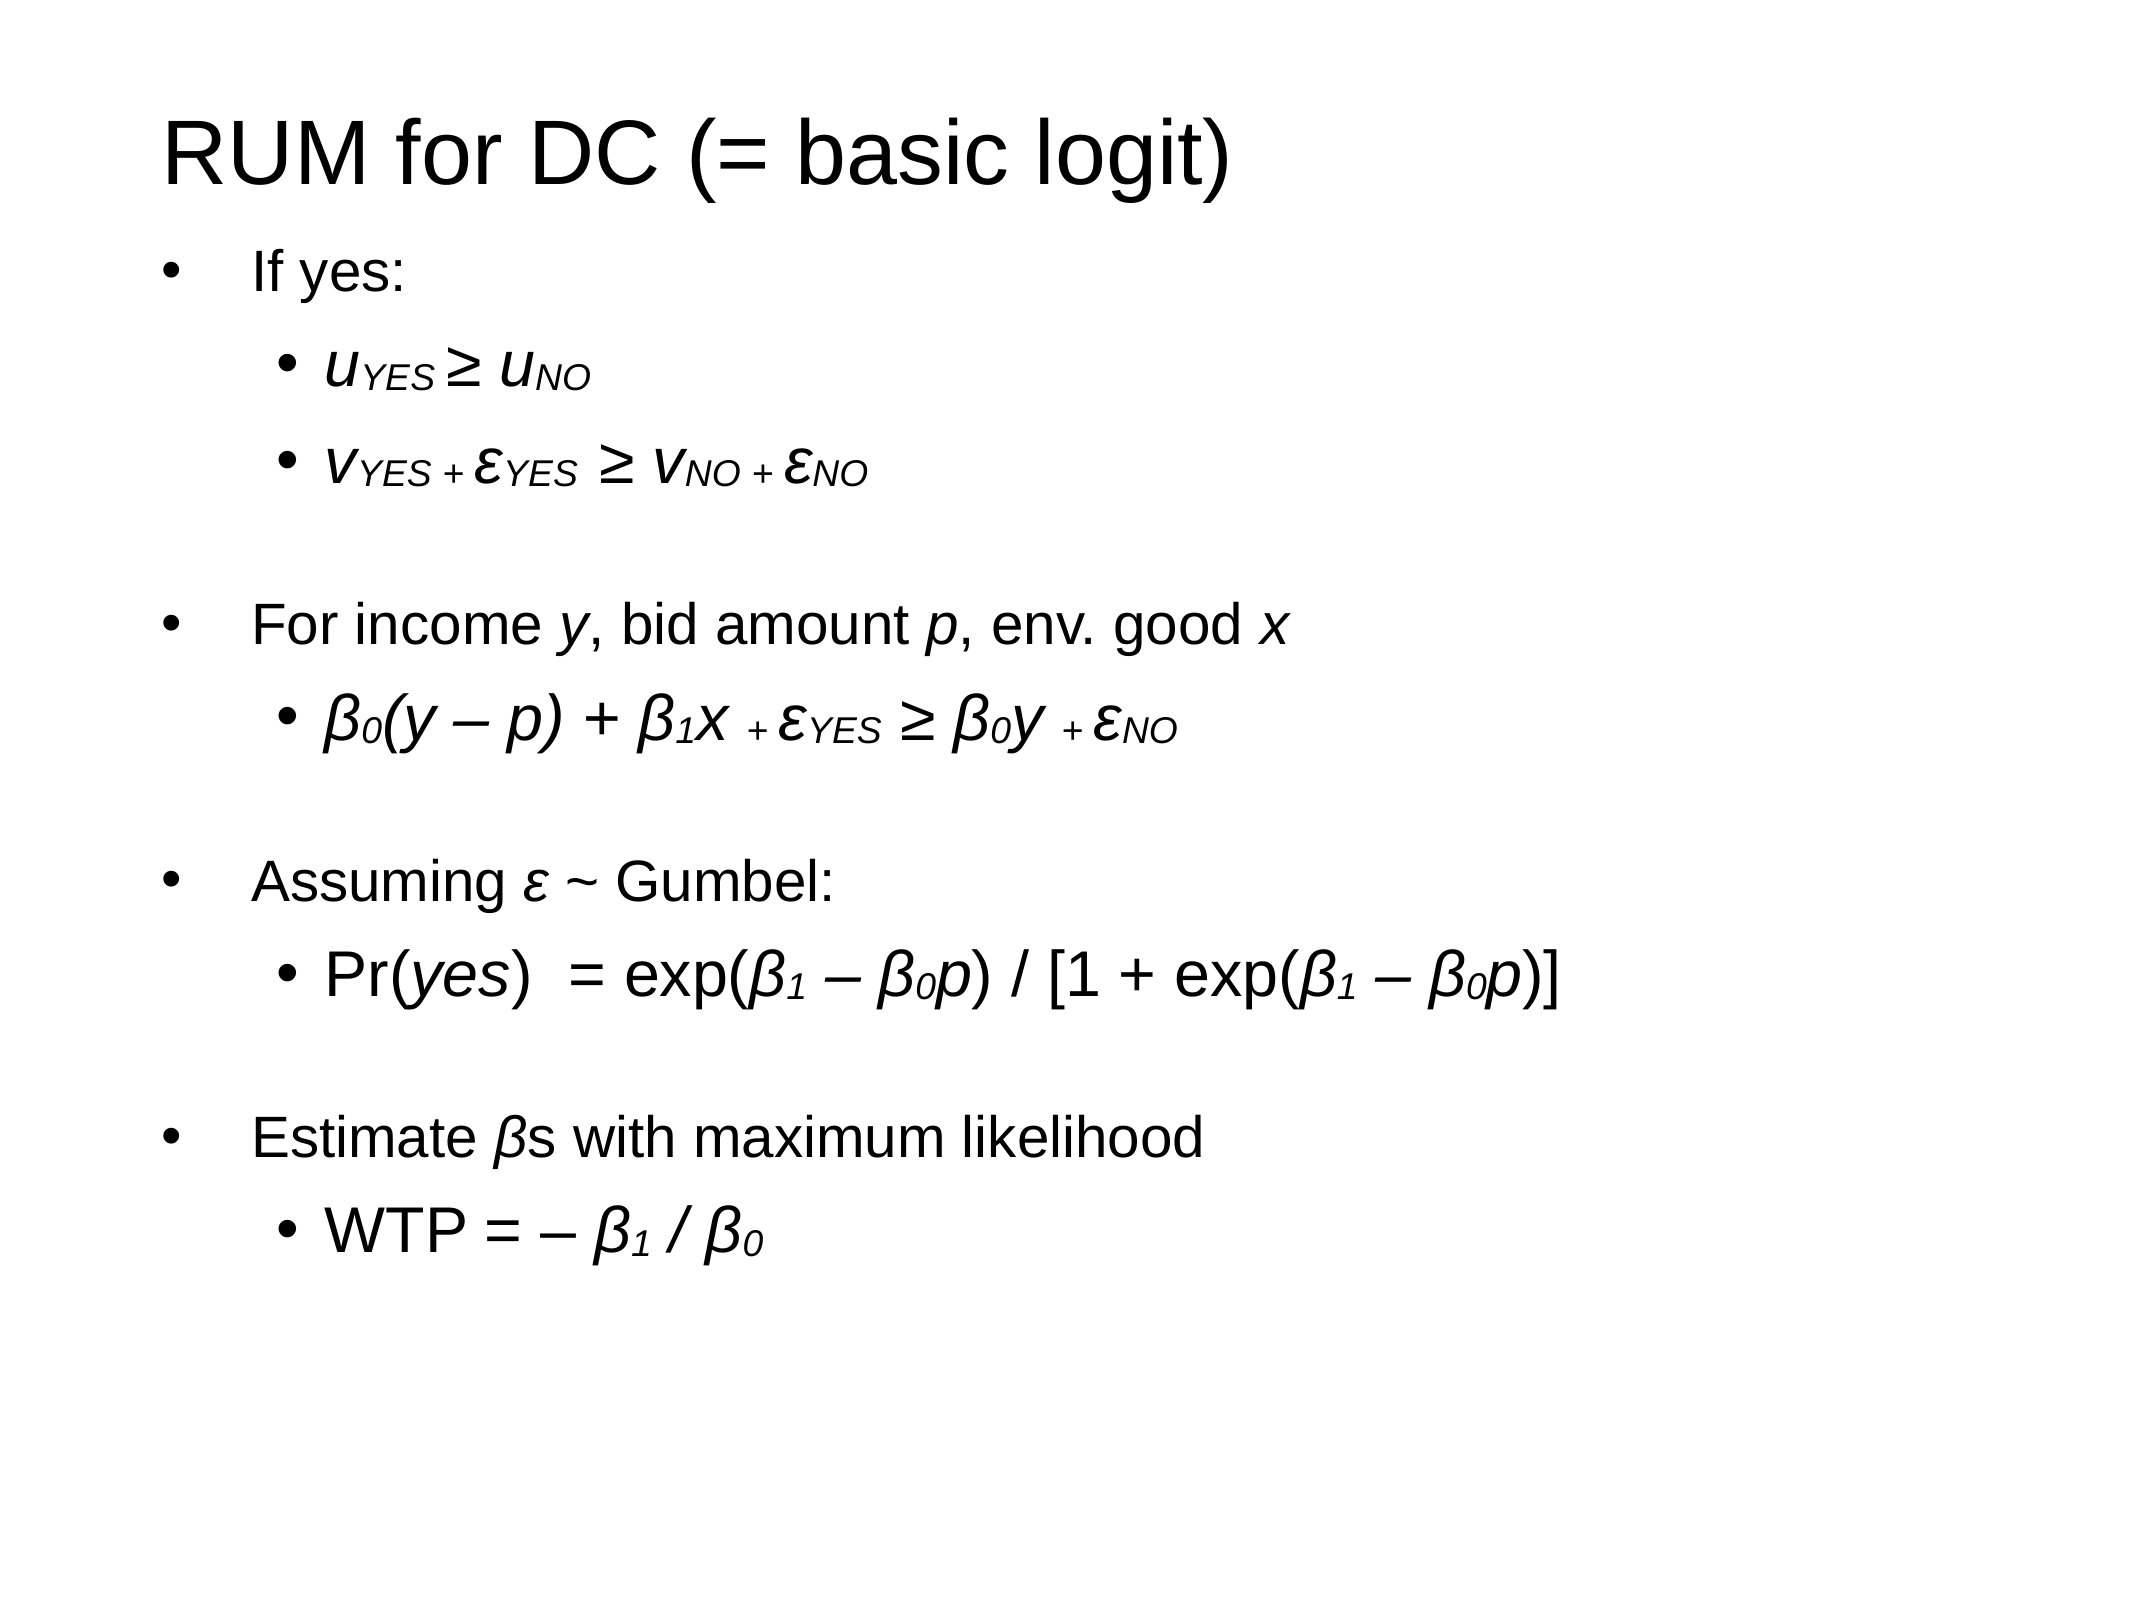

# RUM for DC (= basic logit)
If yes:
uYES ≥ uNO
vYES + εYES  ≥ vNO + εNO
For income y, bid amount p, env. good x
β0(y – p) + β1x + εYES ≥ β0y + εNO
Assuming ε ~ Gumbel:
Pr(yes)  = exp(β1 – β0p) / [1 + exp(β1 – β0p)]
Estimate βs with maximum likelihood
WTP = – β1 / β0